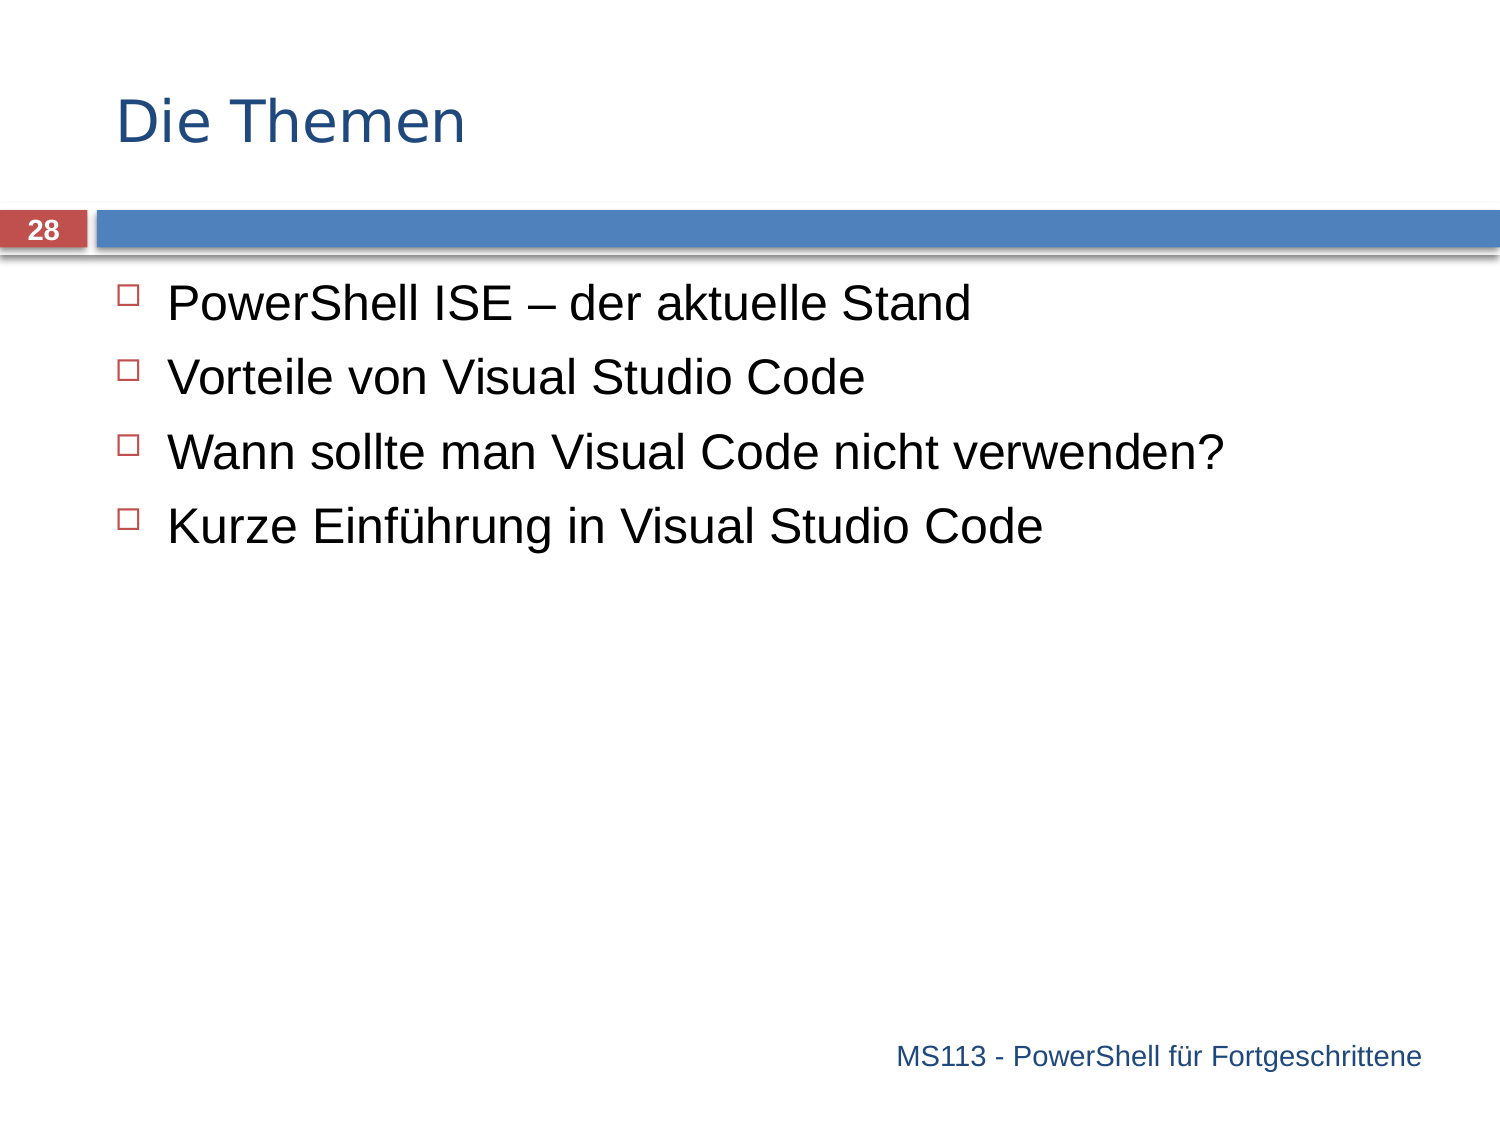

# Die Themen
28
PowerShell ISE – der aktuelle Stand
Vorteile von Visual Studio Code
Wann sollte man Visual Code nicht verwenden?
Kurze Einführung in Visual Studio Code
MS113 - PowerShell für Fortgeschrittene